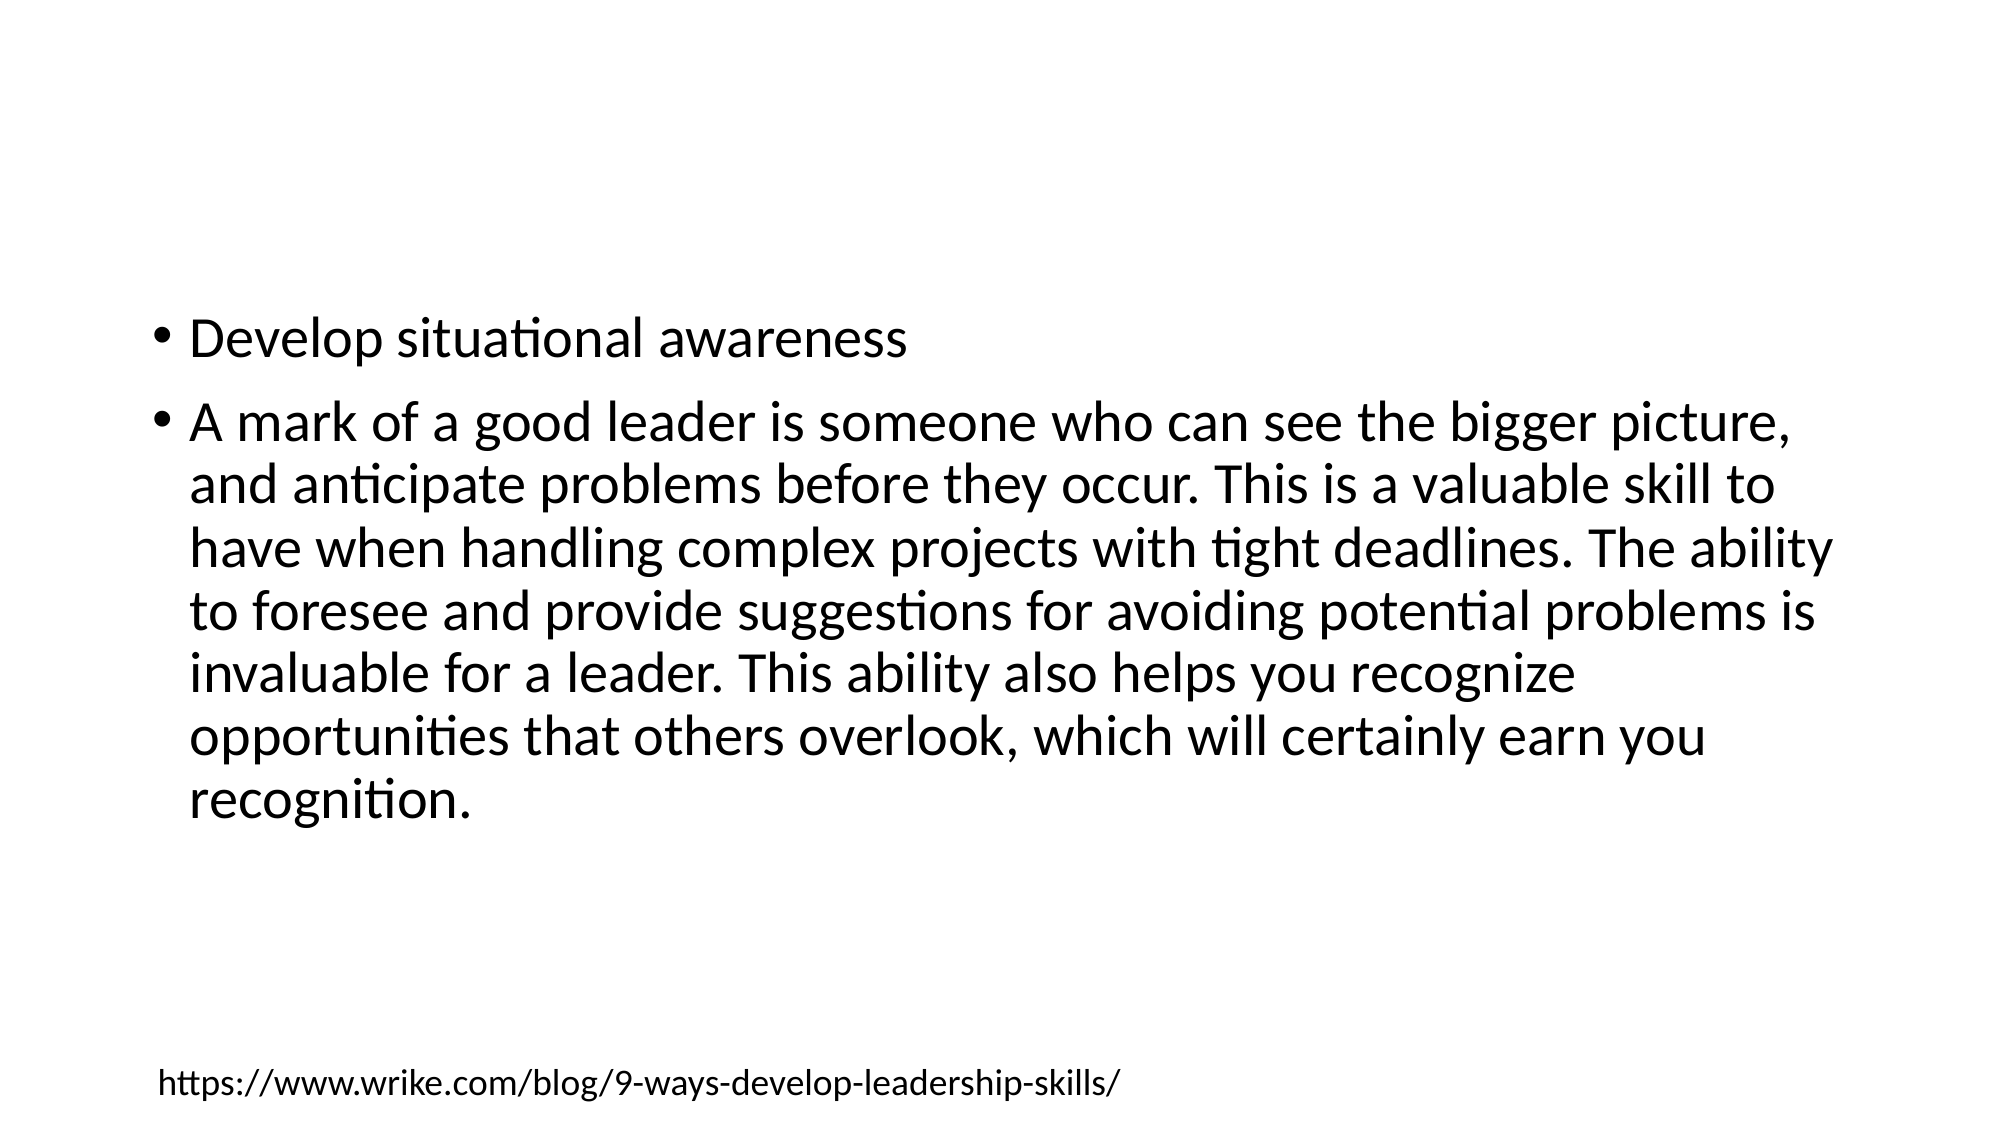

#
Develop situational awareness
A mark of a good leader is someone who can see the bigger picture, and anticipate problems before they occur. This is a valuable skill to have when handling complex projects with tight deadlines. The ability to foresee and provide suggestions for avoiding potential problems is invaluable for a leader. This ability also helps you recognize opportunities that others overlook, which will certainly earn you recognition.
https://www.wrike.com/blog/9-ways-develop-leadership-skills/